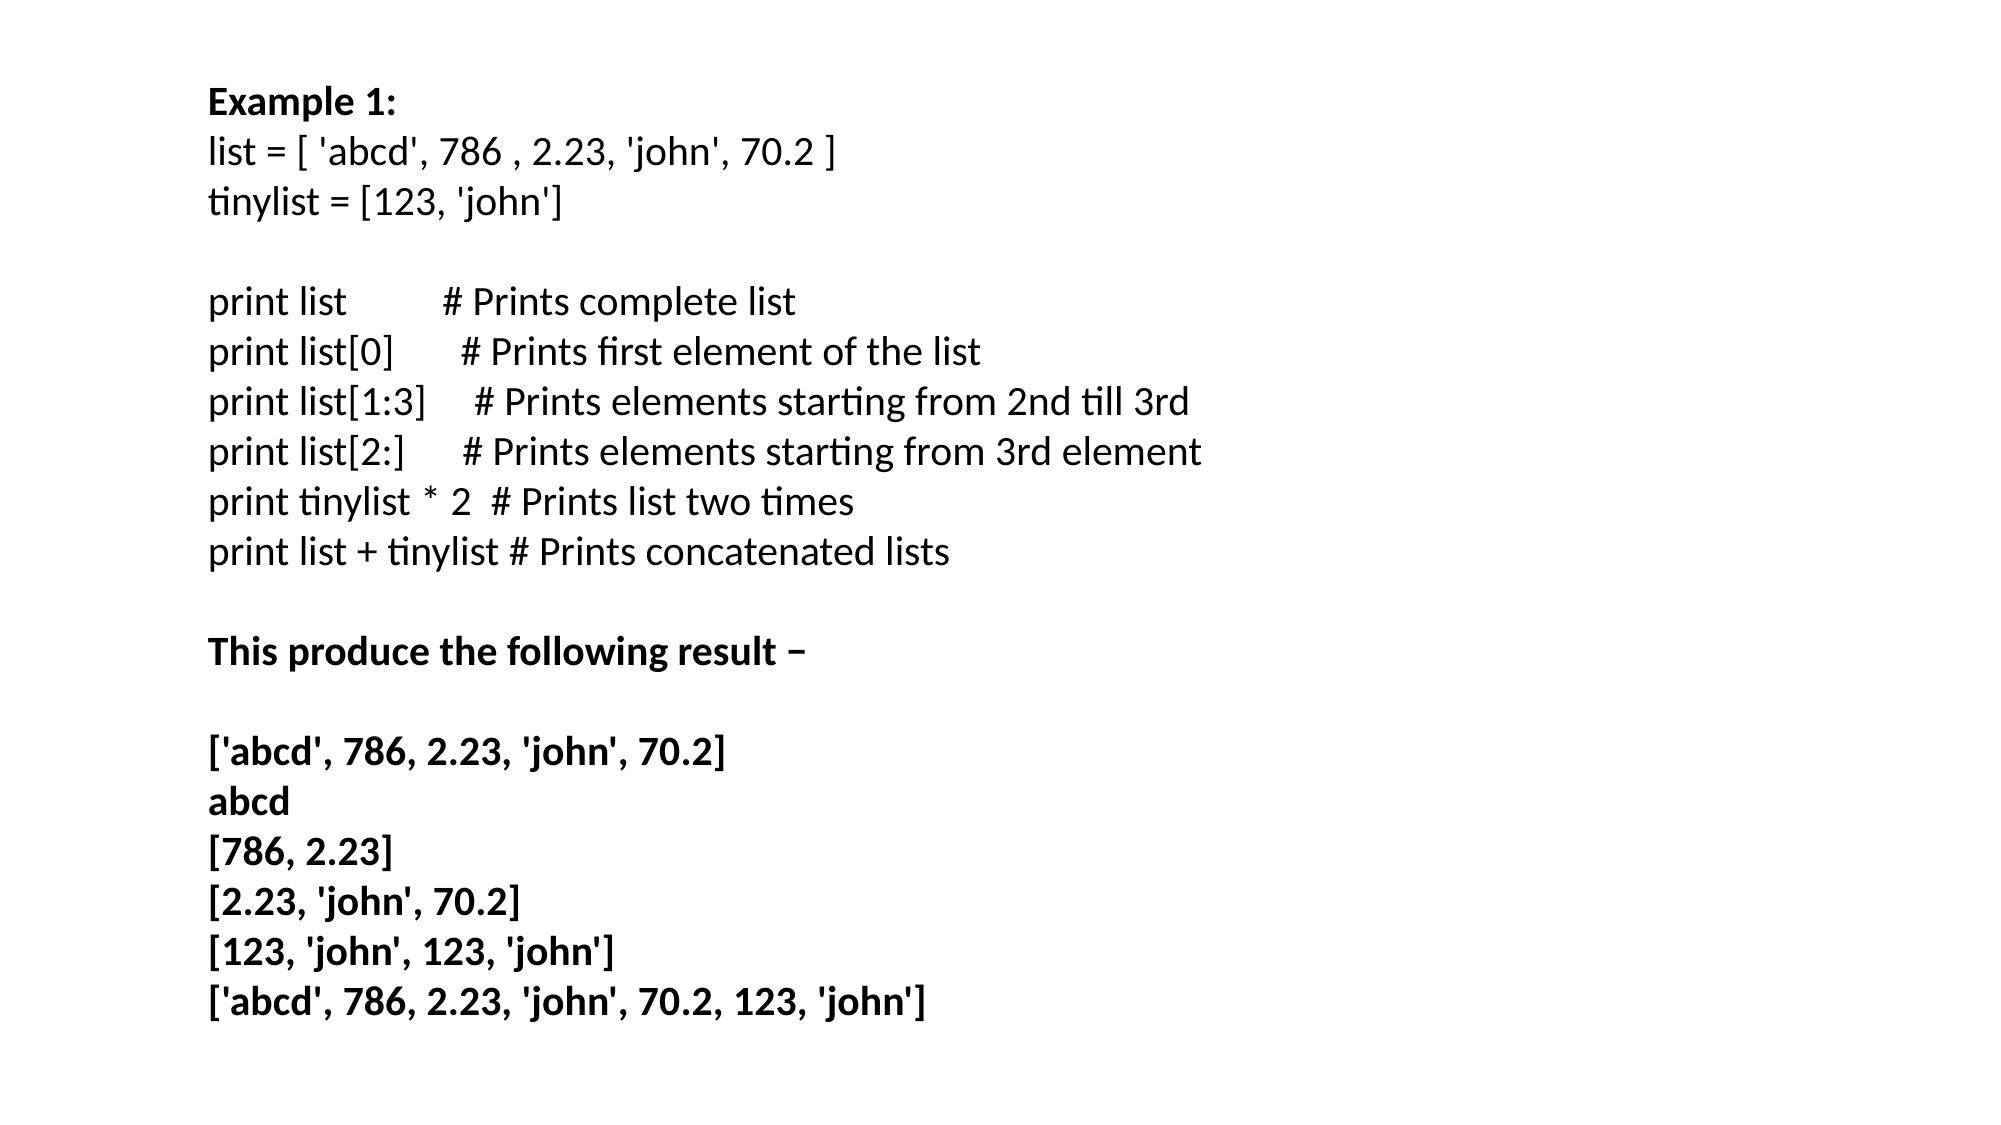

Example 1:
list = [ 'abcd', 786 , 2.23, 'john', 70.2 ]
tinylist = [123, 'john']

print list          # Prints complete list
print list[0]       # Prints first element of the list
print list[1:3]     # Prints elements starting from 2nd till 3rd
print list[2:]      # Prints elements starting from 3rd element
print tinylist * 2  # Prints list two times
print list + tinylist # Prints concatenated lists

This produce the following result −

['abcd', 786, 2.23, 'john', 70.2]
abcd
[786, 2.23]
[2.23, 'john', 70.2]
[123, 'john', 123, 'john']
['abcd', 786, 2.23, 'john', 70.2, 123, 'john']